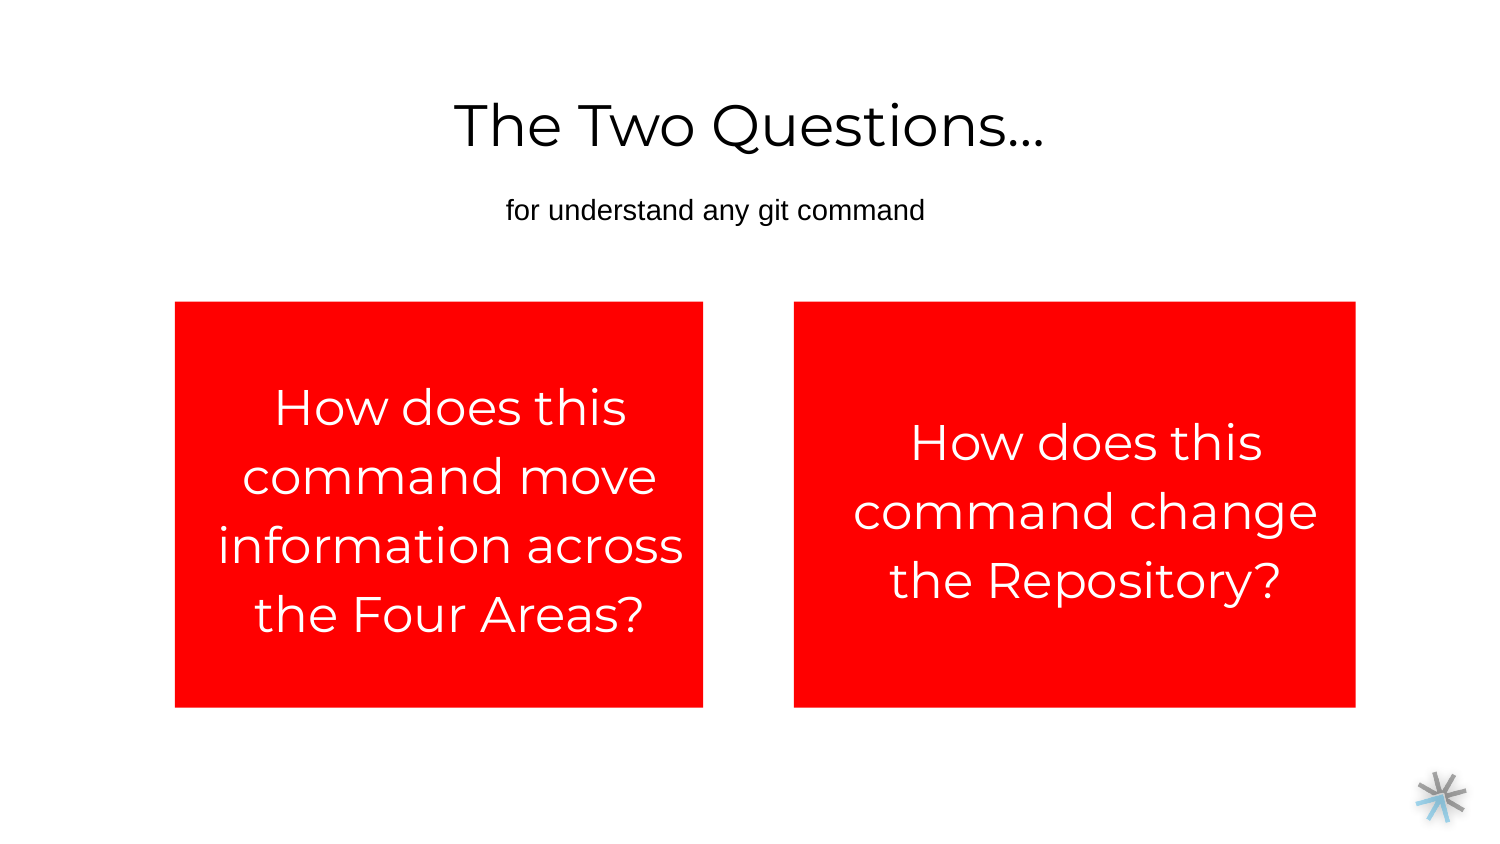

# The Two Questions…
for understand any git command
How does this command change the Repository?
How does this command move information across the Four Areas?